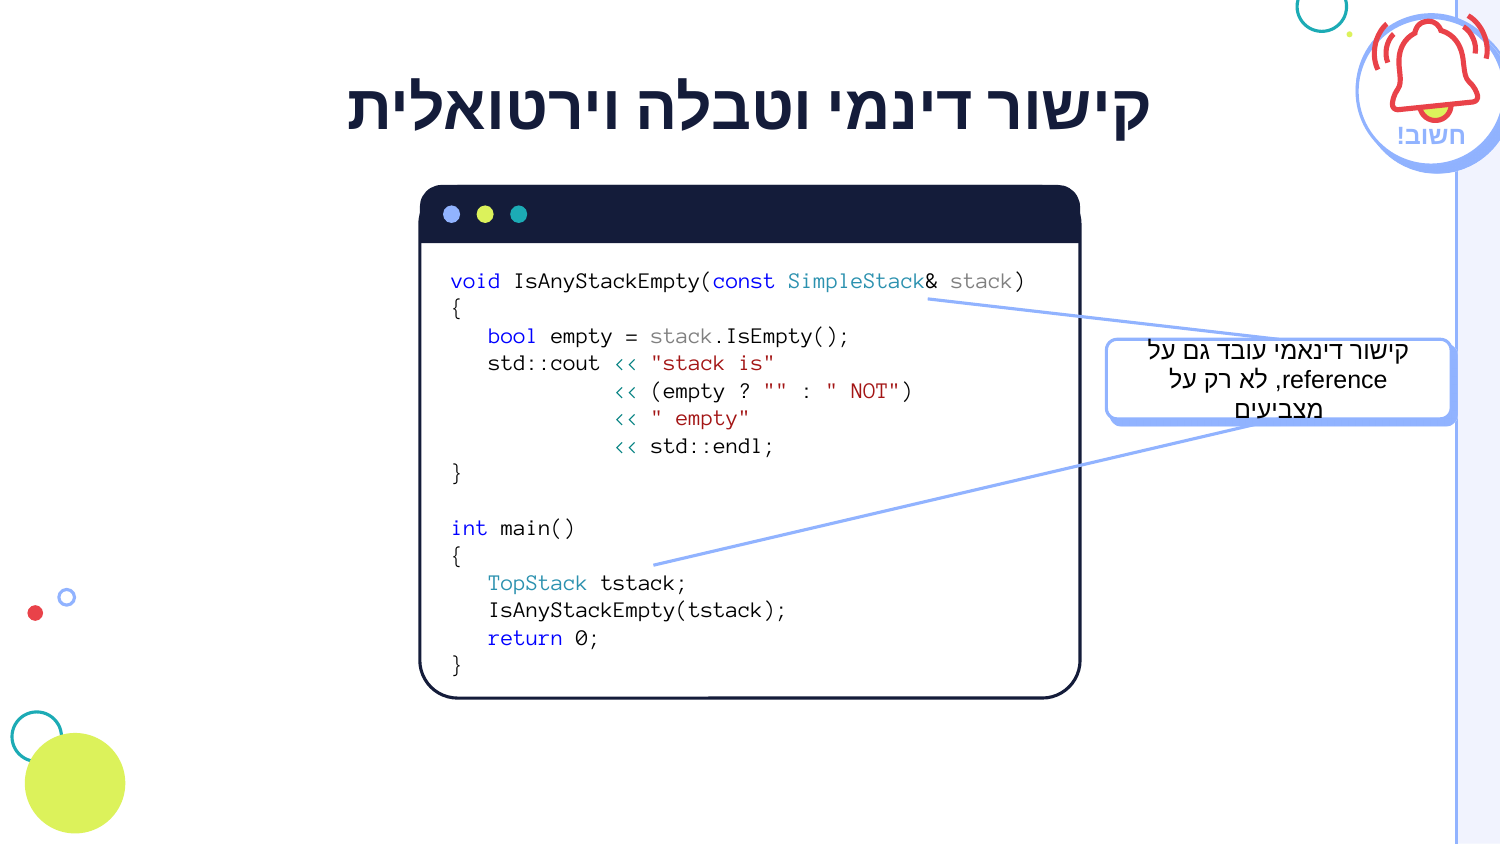

# קישור דינמי וטבלה וירטואלית
חשוב!

void IsAnyStackEmpty(const SimpleStack& stack)
{
   bool empty = stack.IsEmpty();
   std::cout << "stack is"
             << (empty ? "" : " NOT")
             << " empty"
             << std::endl;
}

int main()
{
   TopStack tstack;
   IsAnyStackEmpty(tstack);
   return 0;
}

קישור דינאמי עובד גם על reference, לא רק על מצביעים